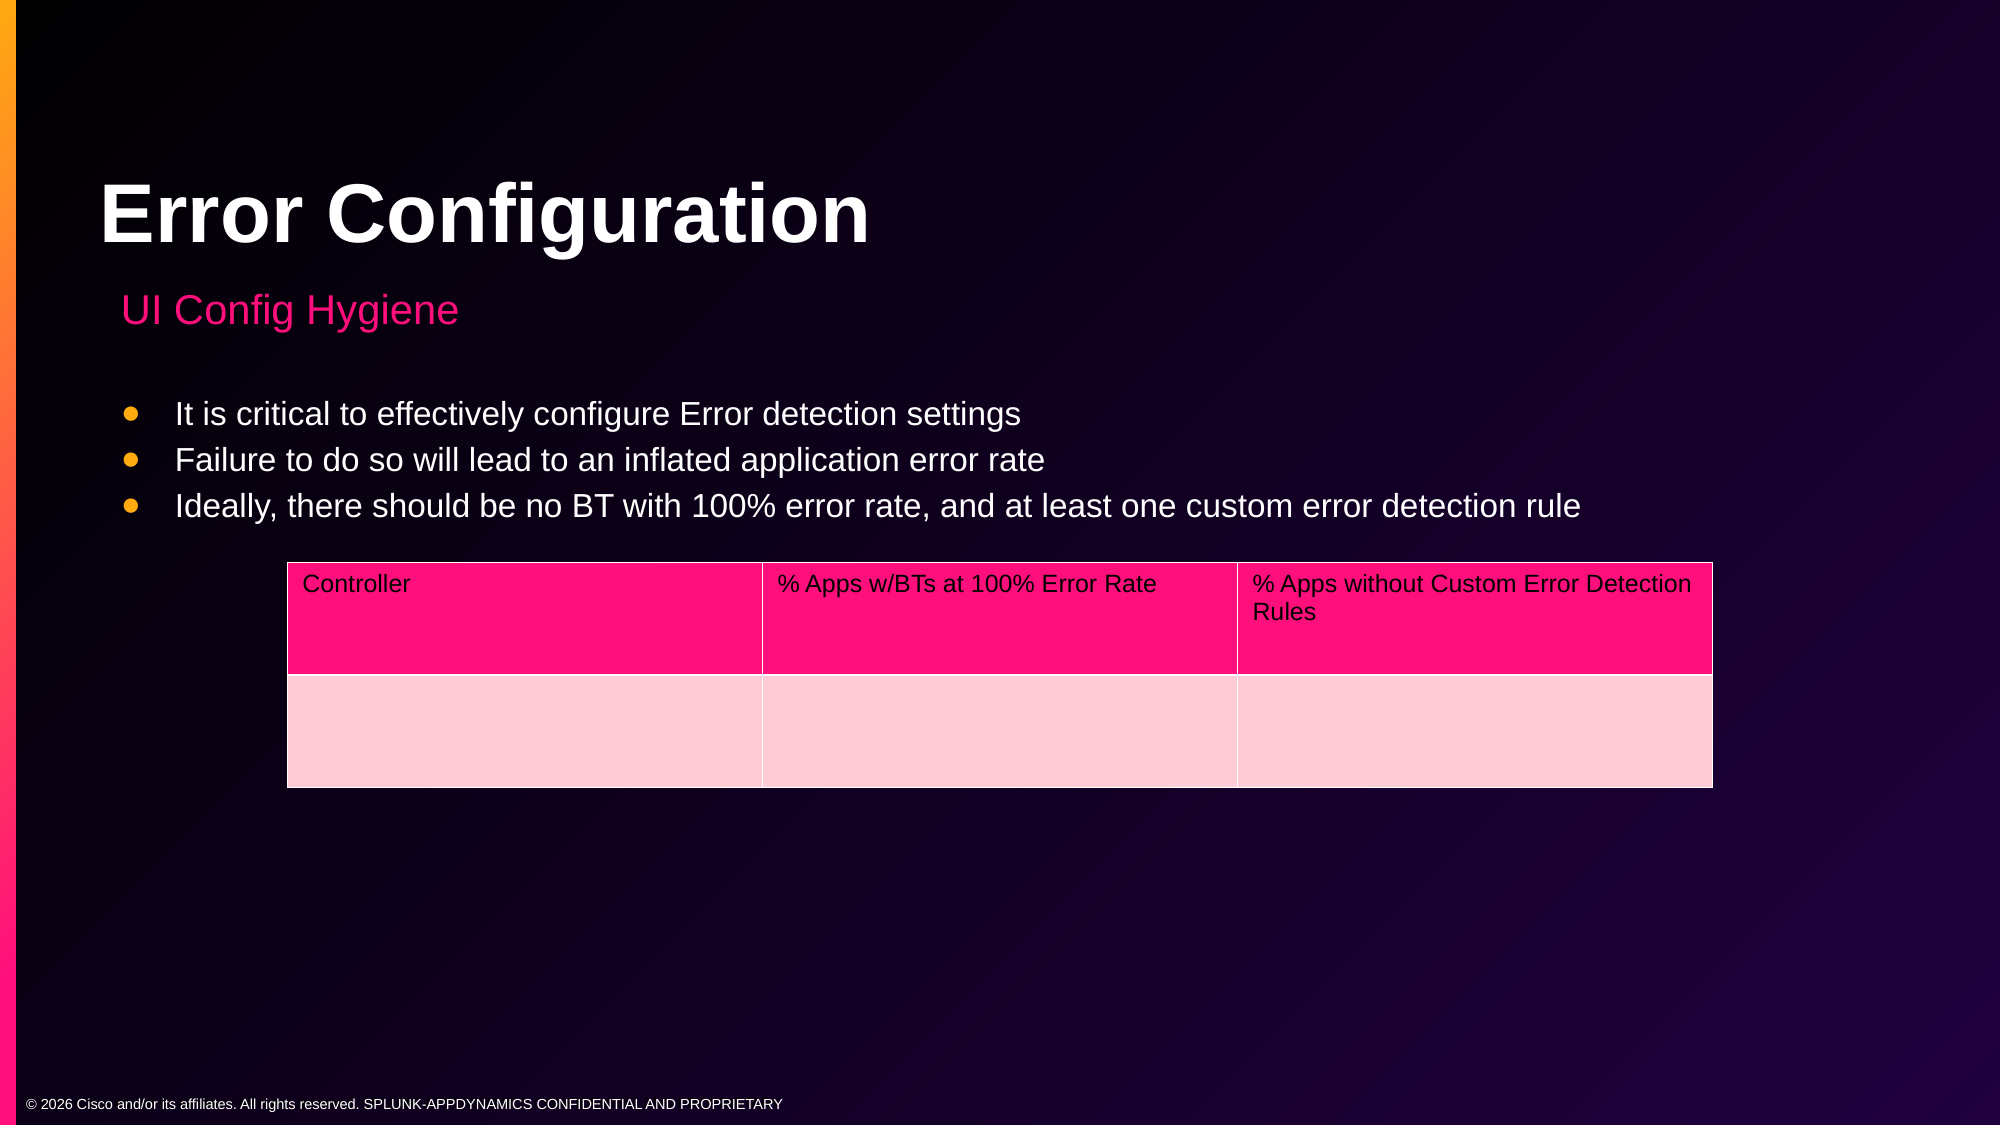

# Error Configuration
UI Config Hygiene
It is critical to effectively configure Error detection settings
Failure to do so will lead to an inflated application error rate
Ideally, there should be no BT with 100% error rate, and at least one custom error detection rule

| Controller | % Apps w/BTs at 100% Error Rate | % Apps without Custom Error Detection Rules |
| --- | --- | --- |
|  |  |  |